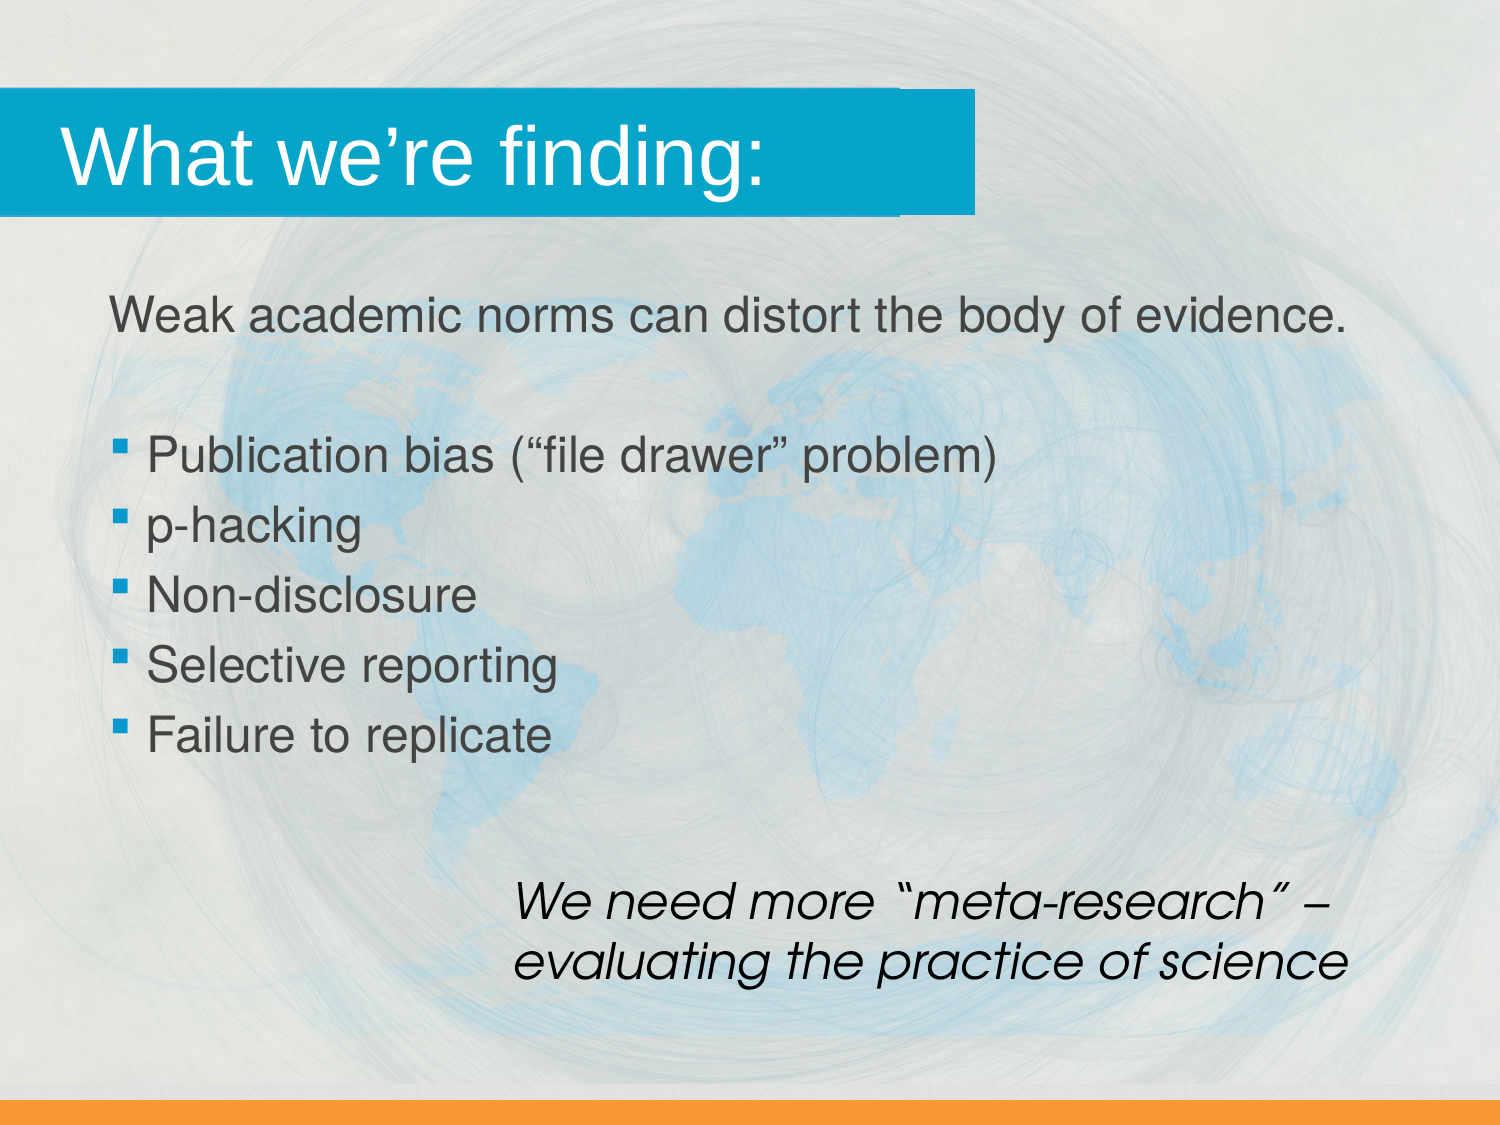

Why we worry…
# What we’re finding:
Weak academic norms can distort the body of evidence.

Publication bias (“file drawer” problem)
p-hacking
Non-disclosure
Selective reporting
Failure to replicate
We need more “meta-research” –
evaluating the practice of science